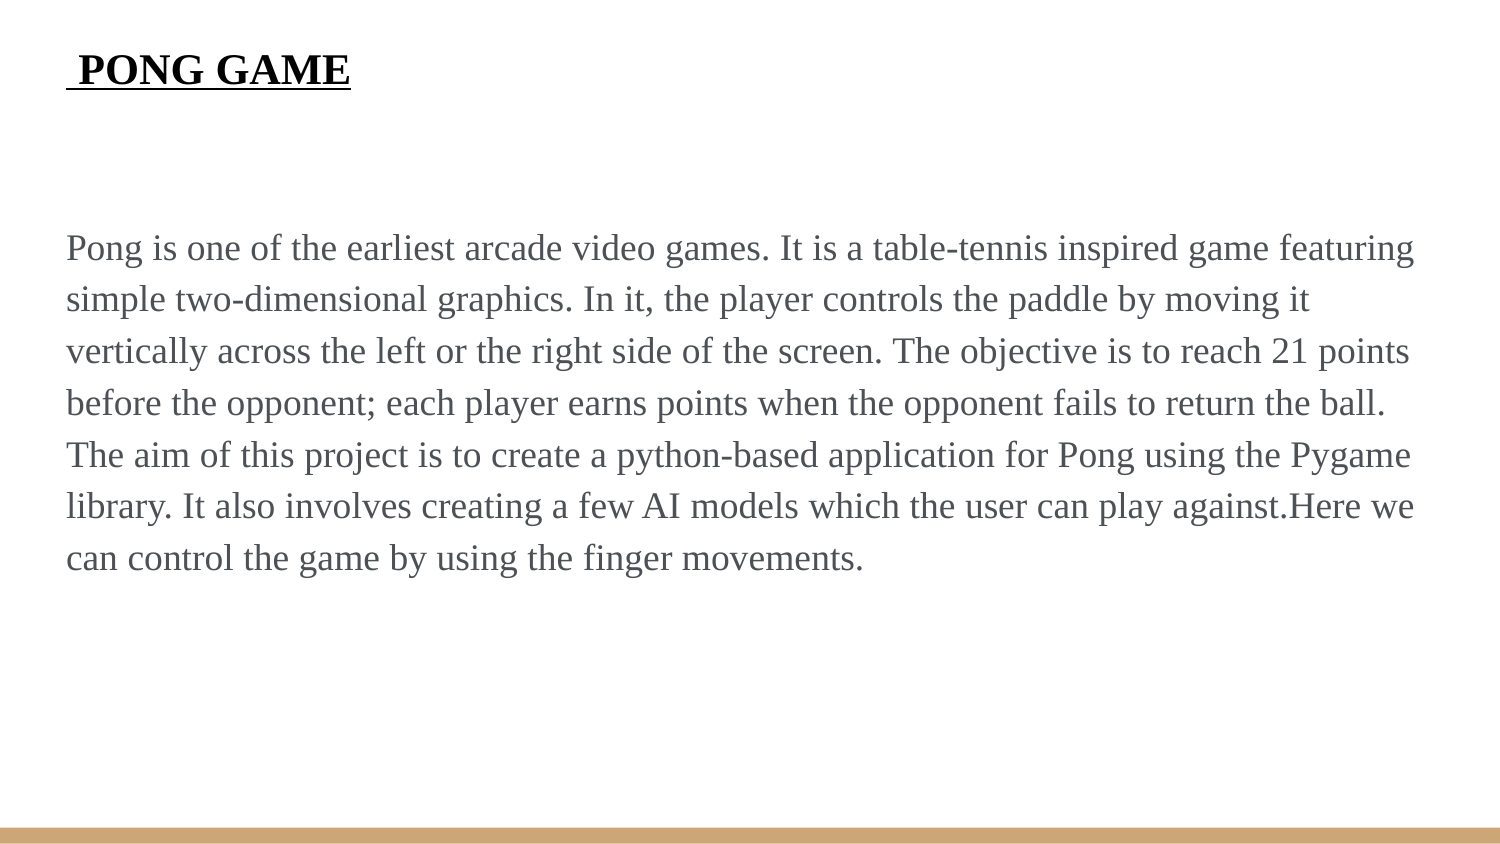

# PONG GAME
Pong is one of the earliest arcade video games. It is a table-tennis inspired game featuring simple two-dimensional graphics. In it, the player controls the paddle by moving it vertically across the left or the right side of the screen. The objective is to reach 21 points before the opponent; each player earns points when the opponent fails to return the ball. The aim of this project is to create a python-based application for Pong using the Pygame library. It also involves creating a few AI models which the user can play against.Here we can control the game by using the finger movements.